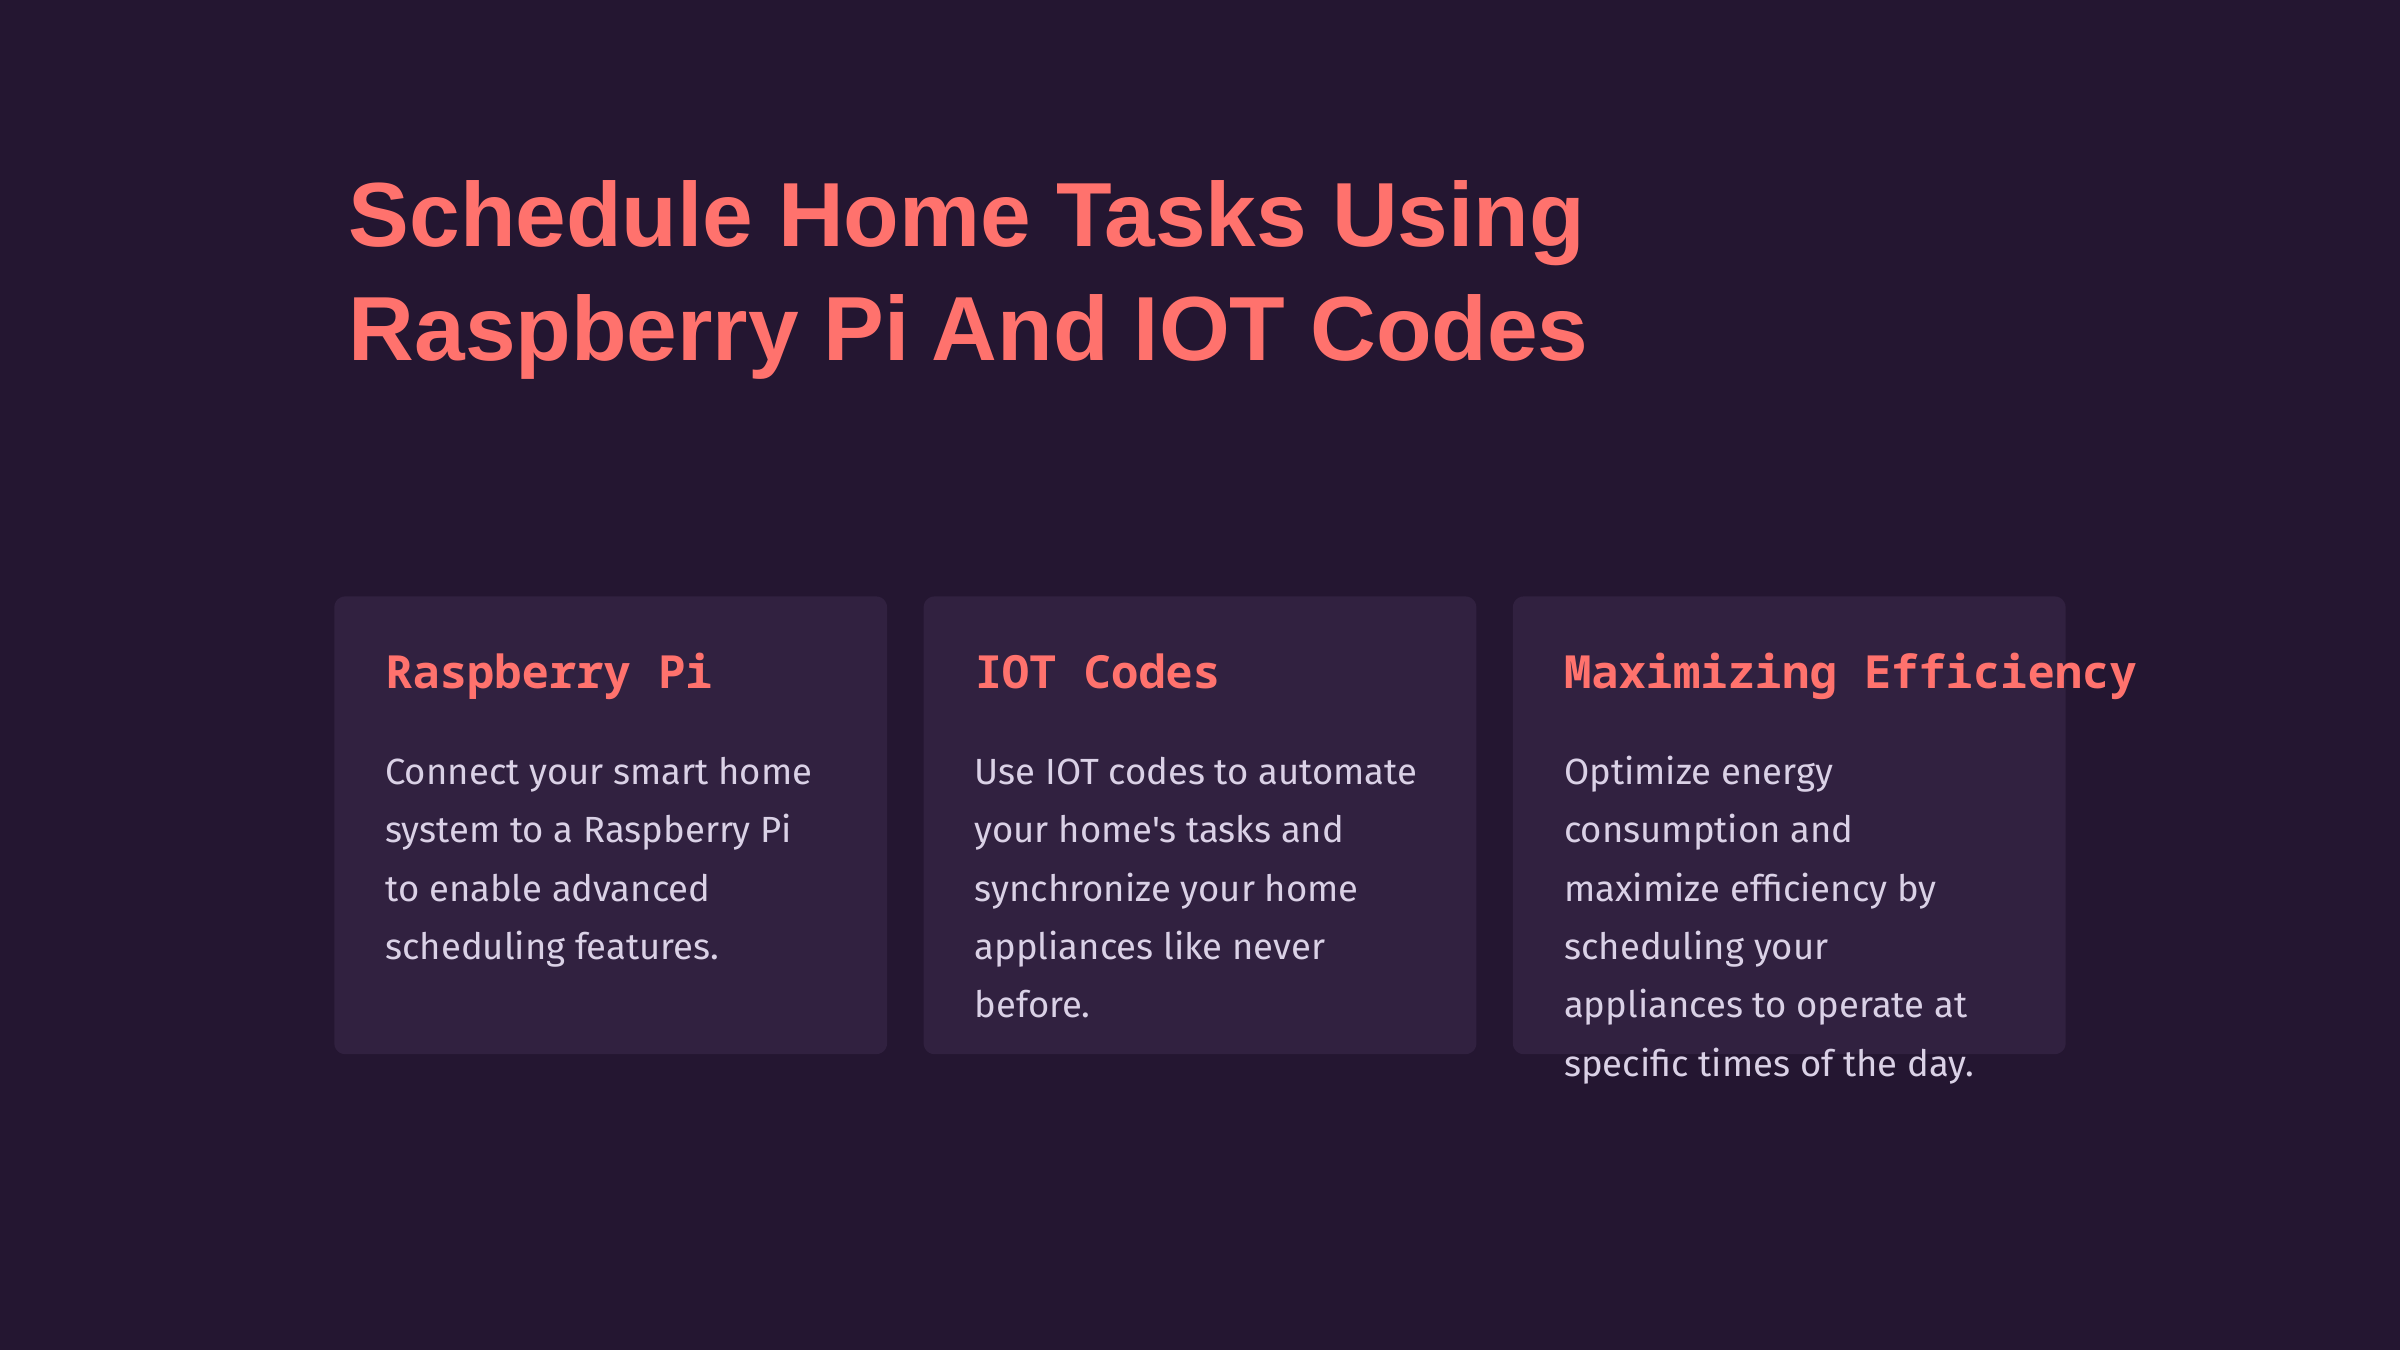

Schedule Home Tasks Using Raspberry Pi And IOT Codes

Raspberry Pi
IOT Codes
Maximizing Efficiency
Connect your smart home system to a Raspberry Pi to enable advanced scheduling features.
Use IOT codes to automate your home's tasks and synchronize your home appliances like never before.
Optimize energy consumption and maximize efficiency by scheduling your appliances to operate at specific times of the day.